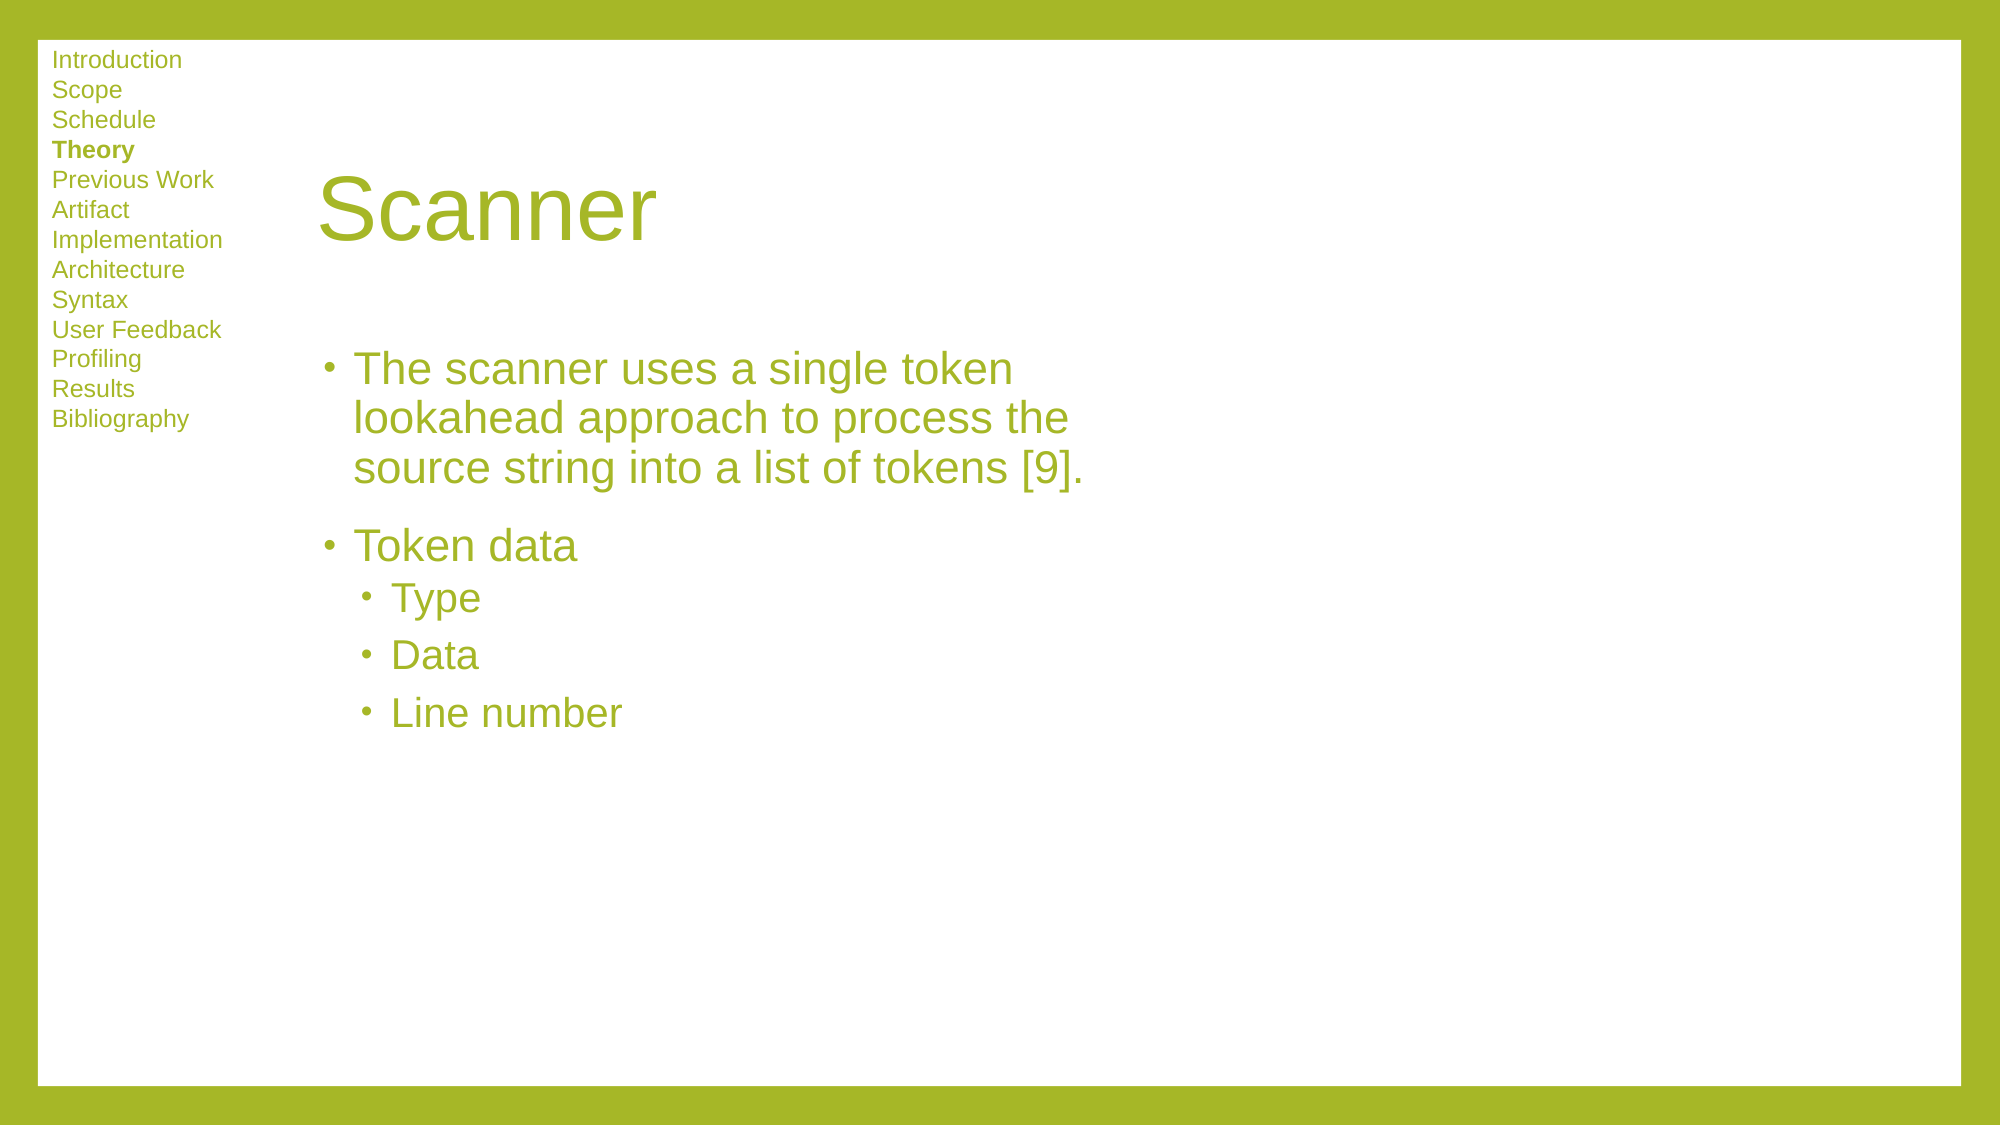

Introduction
Scope
Schedule
Theory
Previous Work
Artifact
Implementation
Architecture
Syntax
User Feedback
Profiling Results
Bibliography
# Scanner
The scanner uses a single token lookahead approach to process the source string into a list of tokens [9].
Token data
Type
Data
Line number